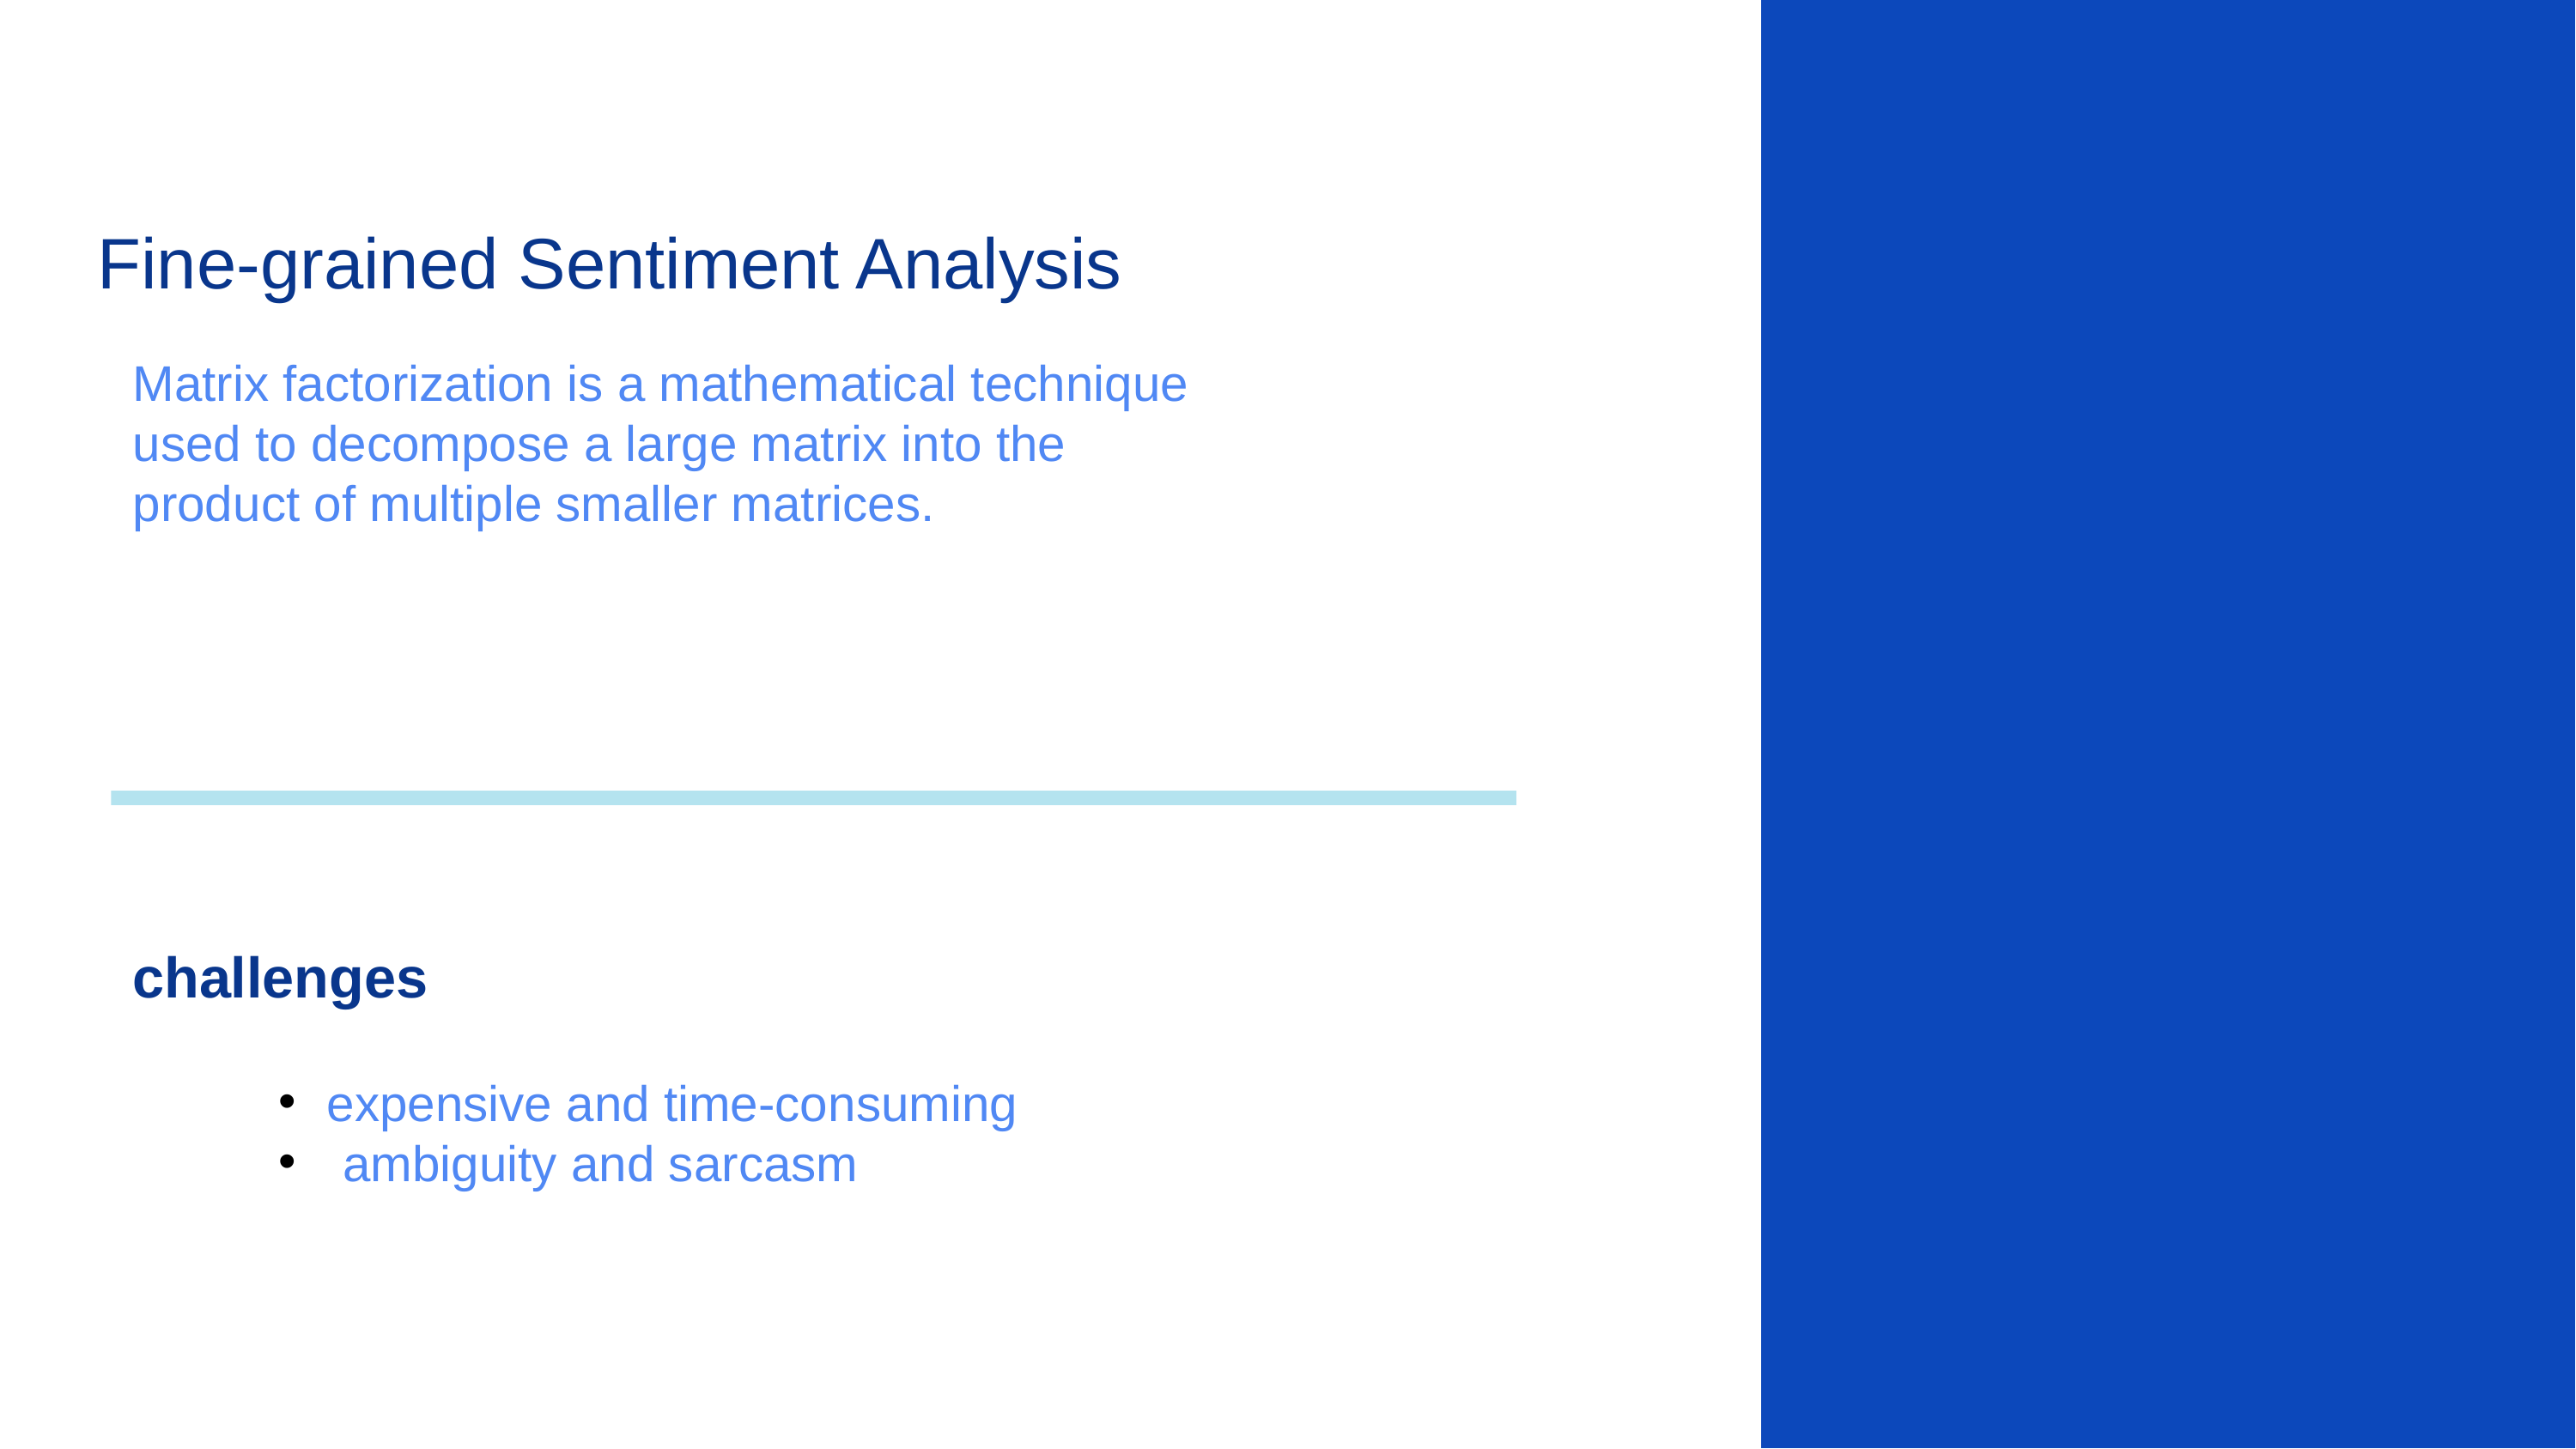

Fine-grained Sentiment Analysis
Matrix factorization is a mathematical technique used to decompose a large matrix into the product of multiple smaller matrices.
challenges
expensive and time-consuming
ambiguity and sarcasm